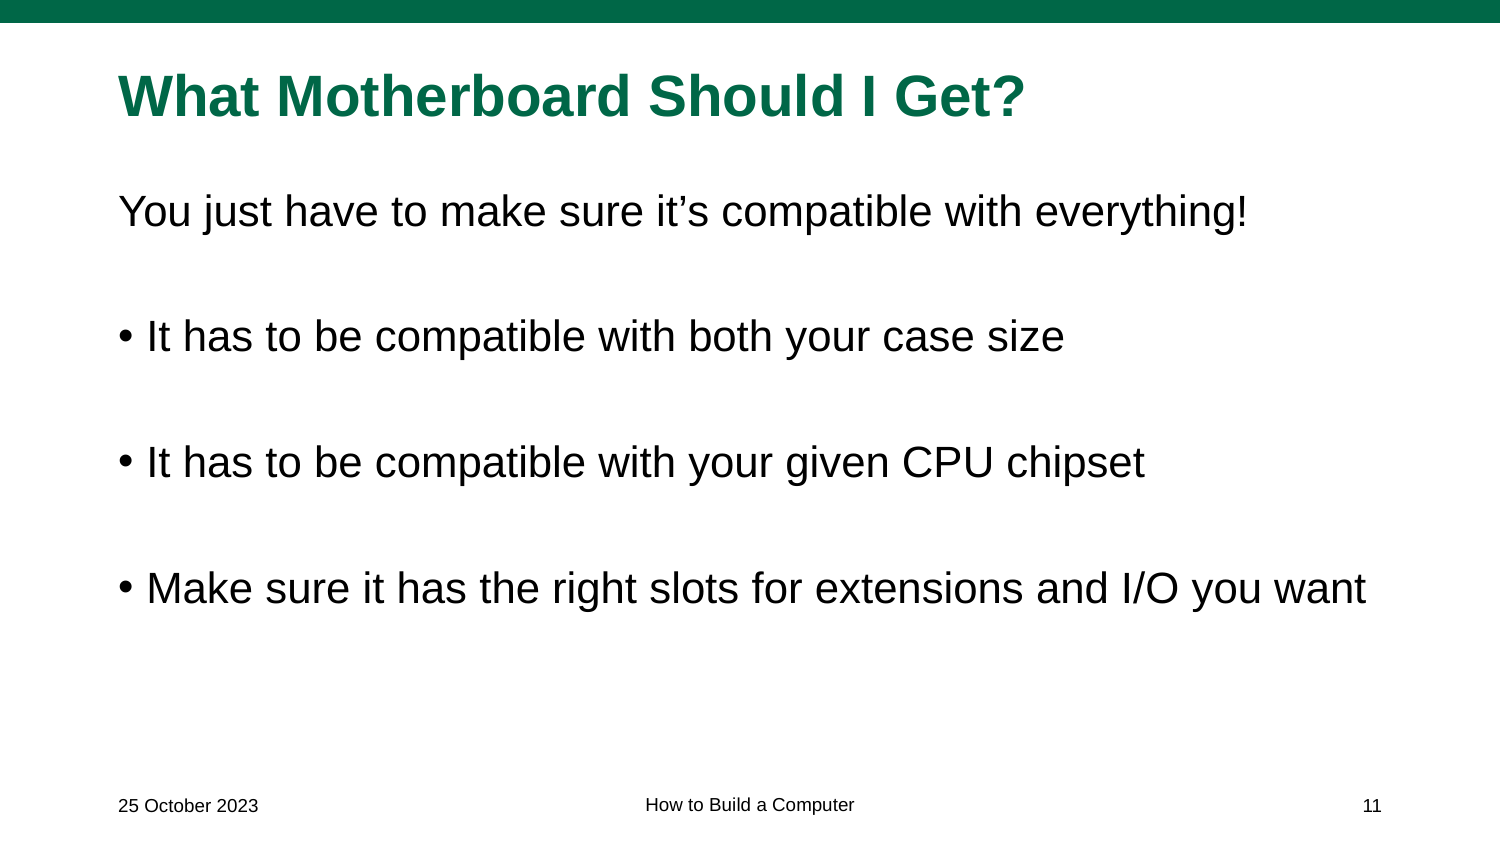

# What Motherboard Should I Get?
You just have to make sure it’s compatible with everything!

It has to be compatible with both your case size

It has to be compatible with your given CPU chipset

Make sure it has the right slots for extensions and I/O you want
How to Build a Computer
25 October 2023
11